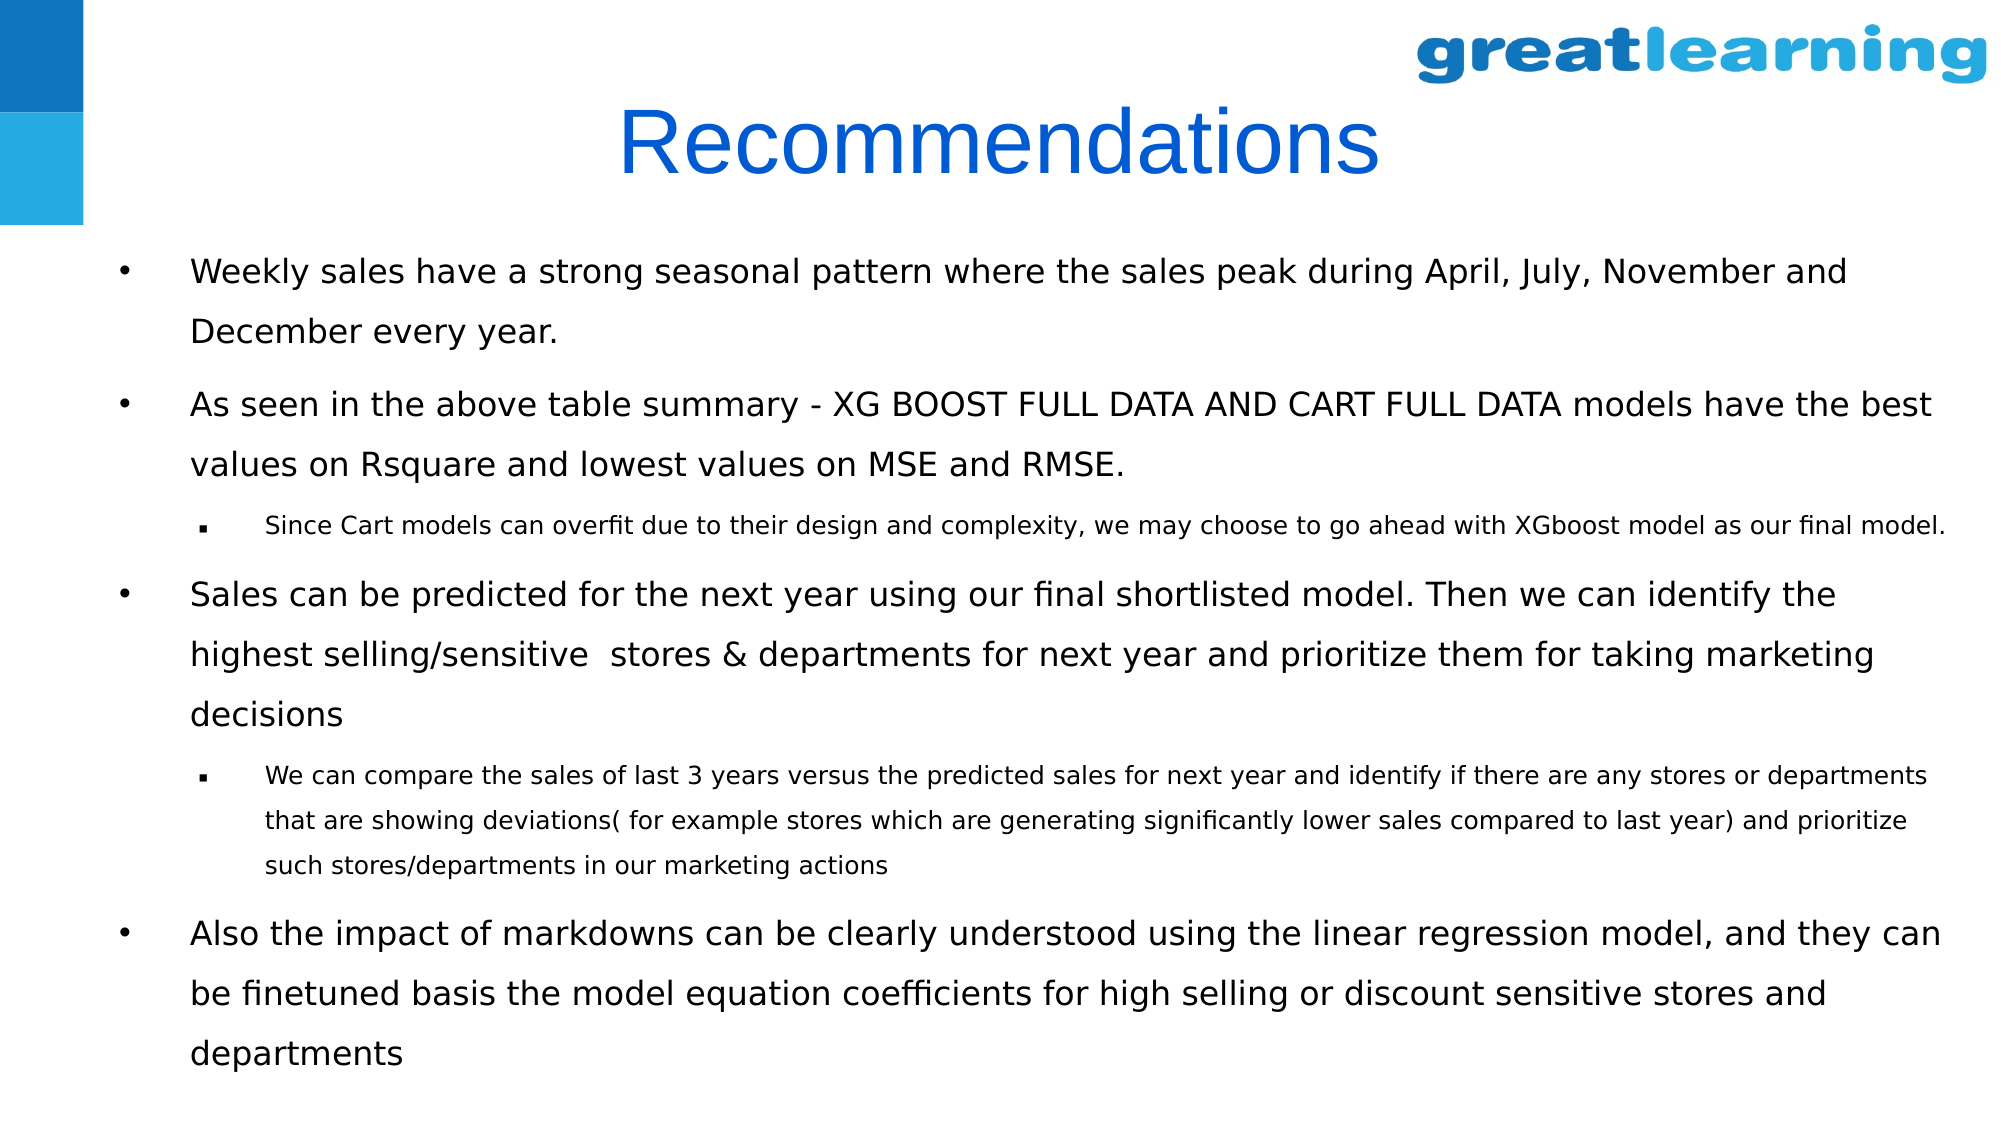

# Recommendations
Weekly sales have a strong seasonal pattern where the sales peak during April, July, November and December every year.
As seen in the above table summary - XG BOOST FULL DATA AND CART FULL DATA models have the best values on Rsquare and lowest values on MSE and RMSE.
Since Cart models can overfit due to their design and complexity, we may choose to go ahead with XGboost model as our final model.
Sales can be predicted for the next year using our final shortlisted model. Then we can identify the highest selling/sensitive  stores & departments for next year and prioritize them for taking marketing decisions
We can compare the sales of last 3 years versus the predicted sales for next year and identify if there are any stores or departments that are showing deviations( for example stores which are generating significantly lower sales compared to last year) and prioritize such stores/departments in our marketing actions
Also the impact of markdowns can be clearly understood using the linear regression model, and they can be finetuned basis the model equation coefficients for high selling or discount sensitive stores and departments